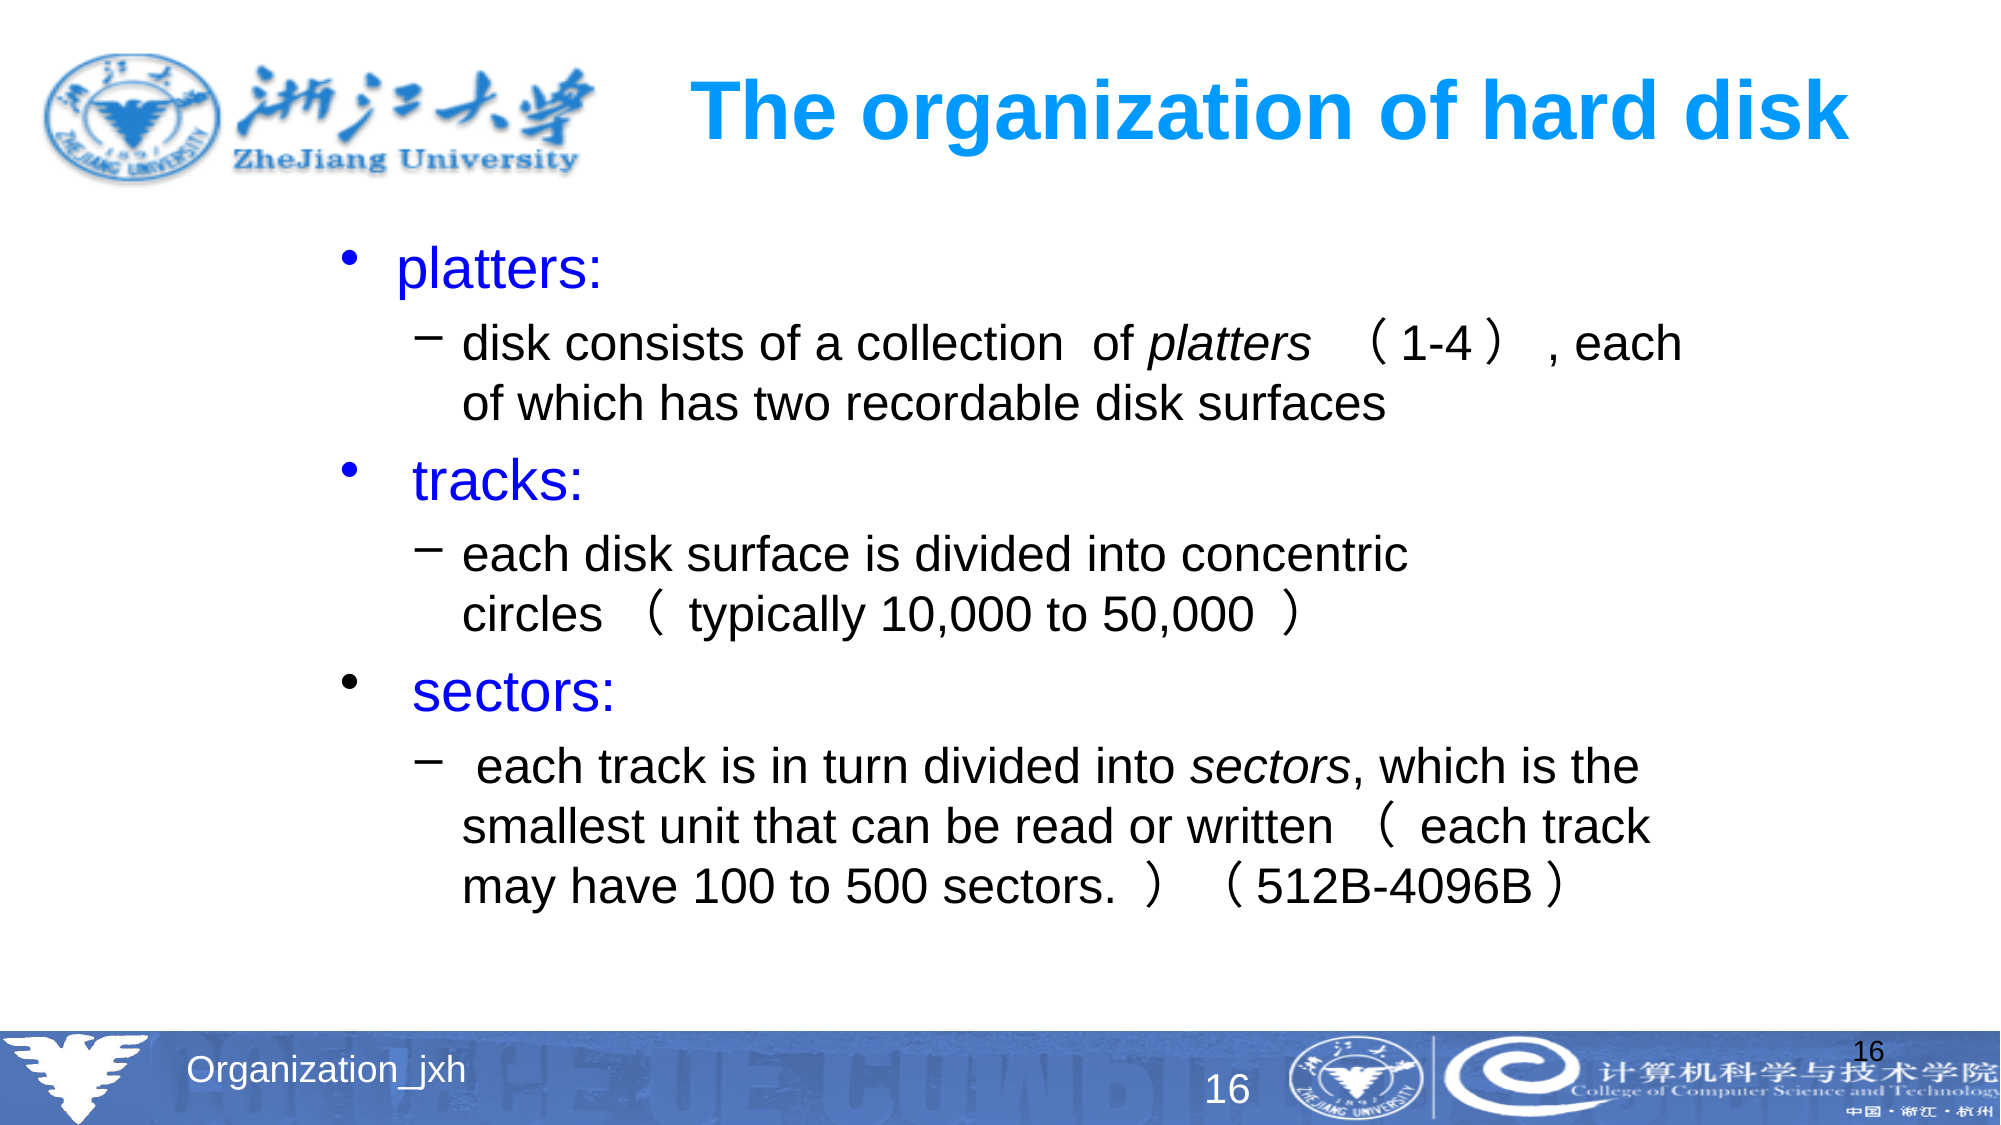

# The organization of hard disk
platters:
disk consists of a collection  of platters （1-4）, each of which has two recordable disk surfaces
 tracks:
each disk surface is divided into concentric circles（ typically 10,000 to 50,000 ）
 sectors:
 each track is in turn divided into sectors, which is the smallest unit that can be read or written（ each track may have 100 to 500 sectors. ）（512B-4096B）

16